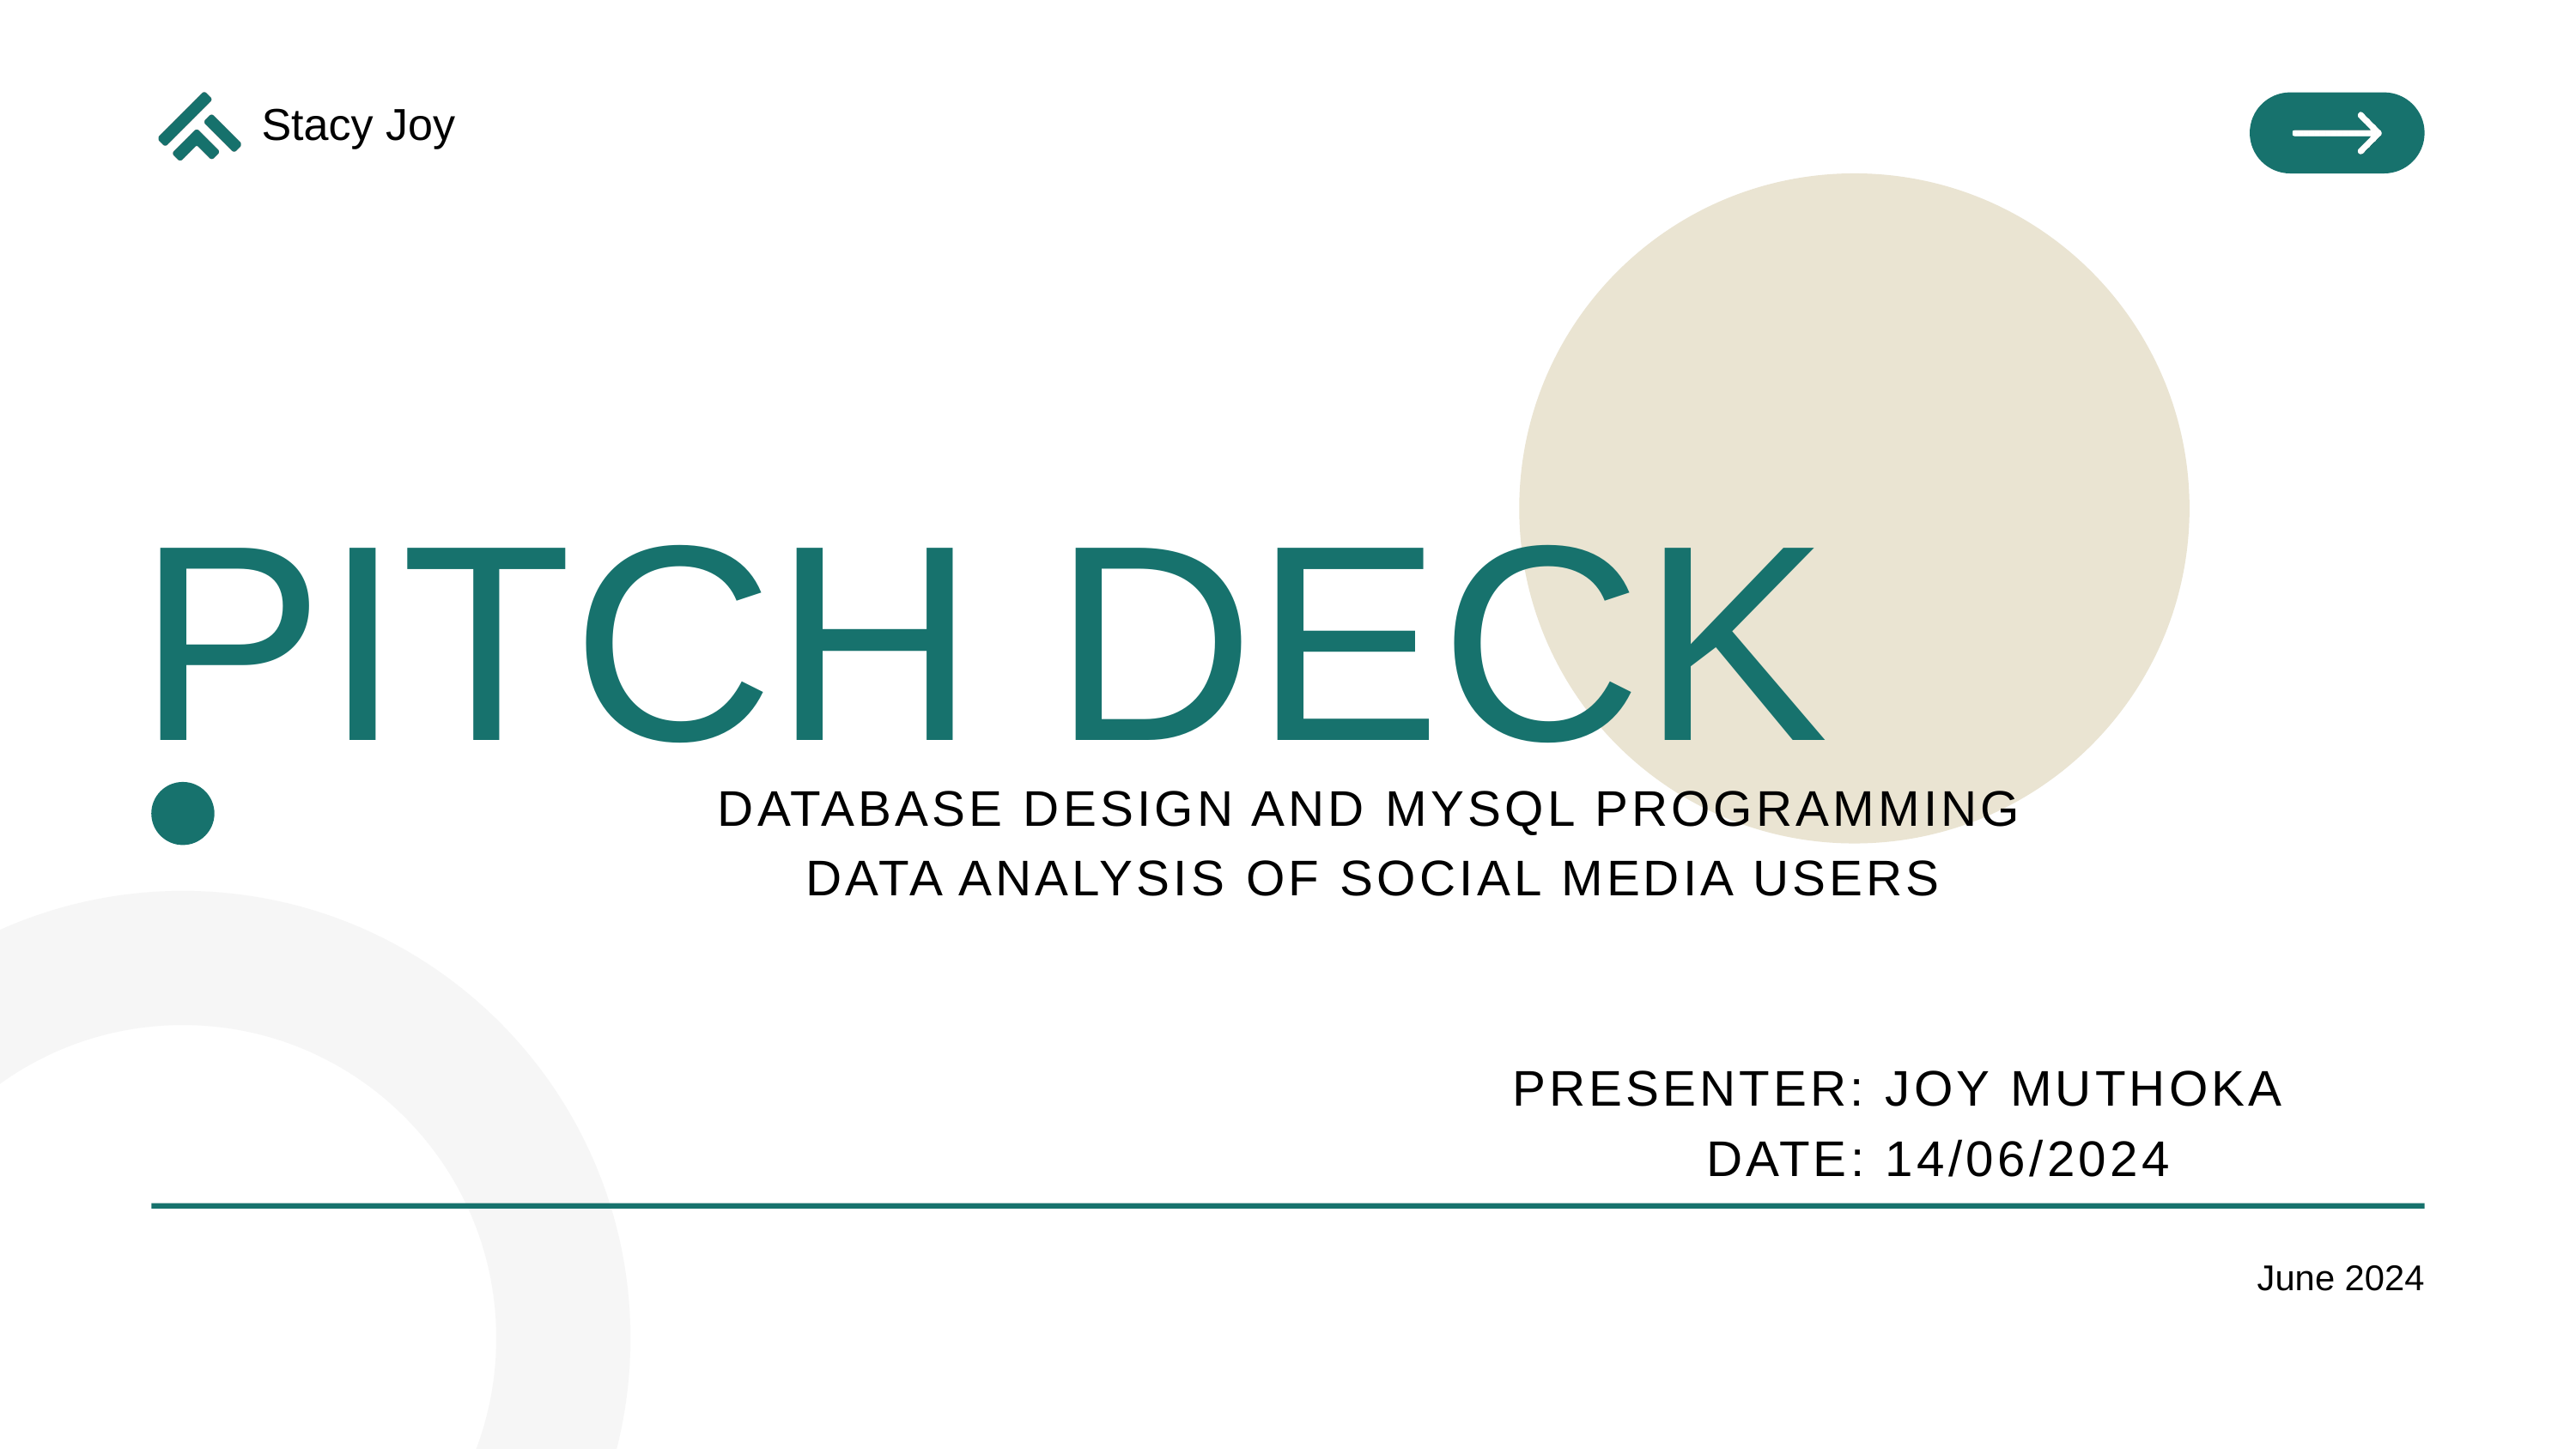

Stacy Joy

PITCH DECK
                           DATABASE DESIGN AND MYSQL PROGRAMMING
                                DATA ANALYSIS OF SOCIAL MEDIA USERS

                                                                        PRESENTER: JOY MUTHOKA
                                                                                   DATE: 14/06/2024

June 2024